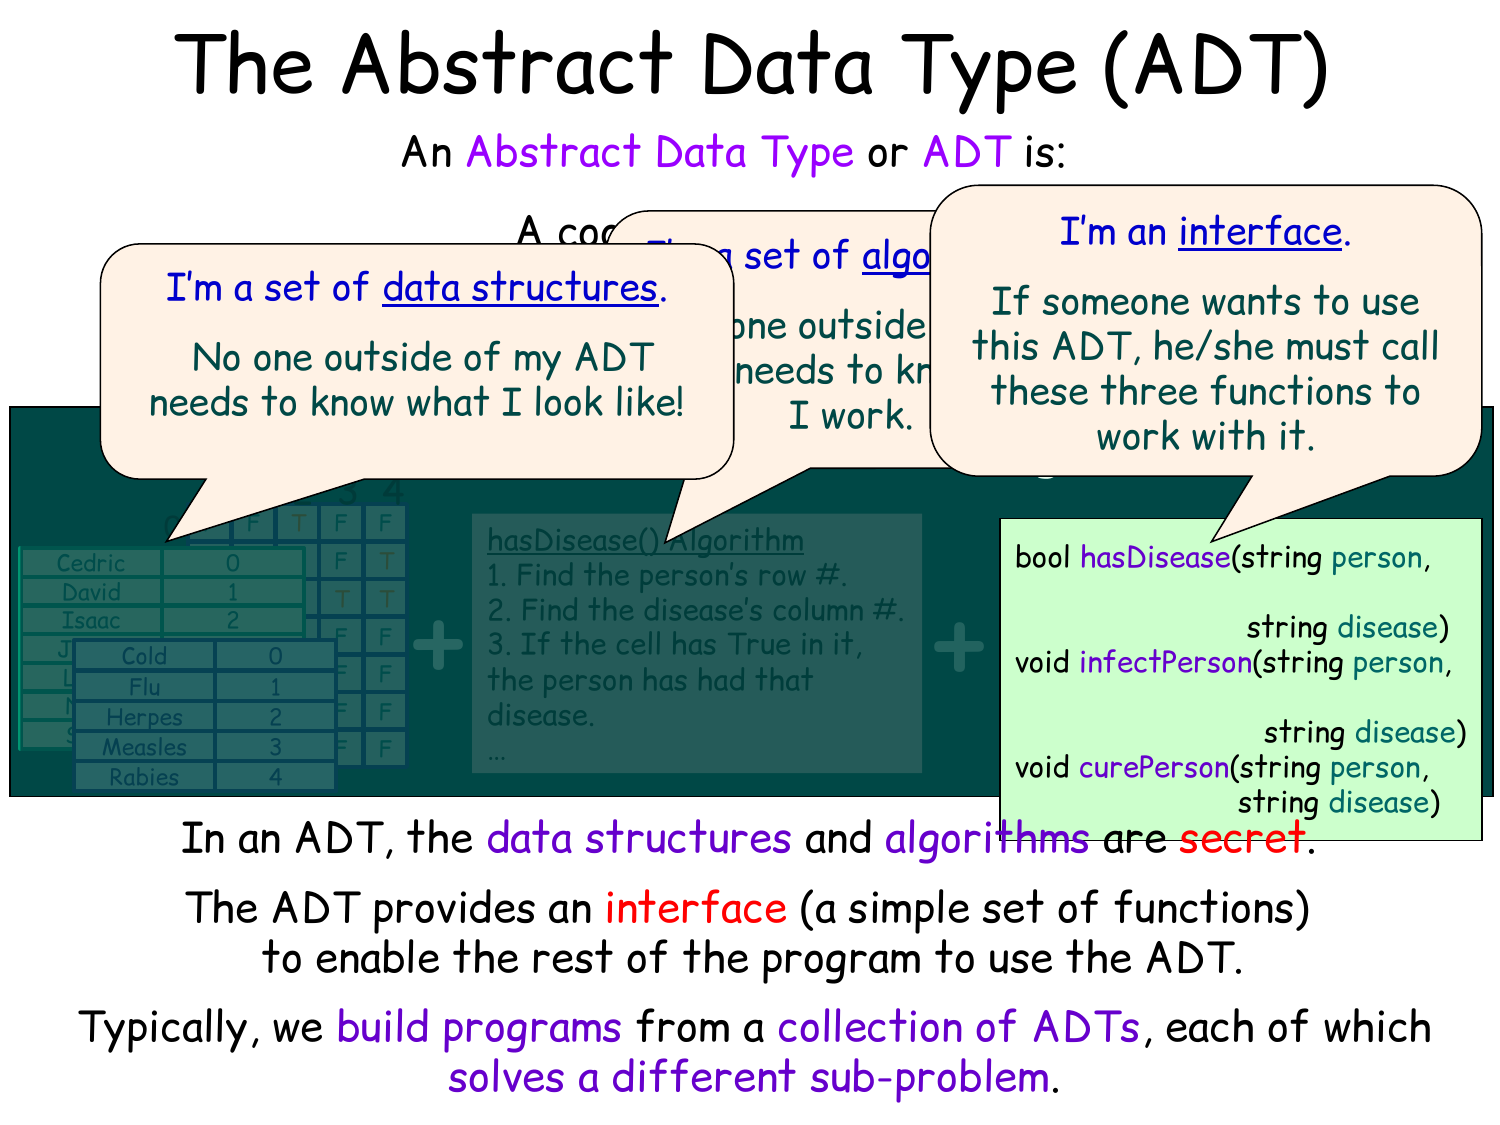

The Abstract Data Type (ADT)
An Abstract Data Type or ADT is:
A coordinated group of
data structures, (b) algorithms and (c) interface functions
that is used to solve a particular problem.
I’m an interface.

If someone wants to use this ADT, he/she must call these three functions to work with it.

I’m a set of algorithms.
No one outside of my ADT needs to know how I work.
I’m a set of data structures.

 No one outside of my ADT needs to know what I look like!

Abstract Data Type  (for tracking diseases)
0  1  2  3  4
0
1
2
3
4
5
6
F
F
T
F
F
T
F
F
F
T
F
F
F
T
T
F
T
F
F
F
T
F
T
F
F
F
F
F
F
F
F
T
F
F
F
Cedric
David
Isaac
James
Linda
Nora
Sally
0
1
2
3
4
5
6
Cold
0
Flu
1
Herpes
2
3
Measles
Rabies
4

hasDisease() Algorithm
1. Find the person’s row #.
2. Find the disease’s column #.
3. If the cell has True in it, the person has had that disease.
…

bool hasDisease(string person,
                  string disease)
void infectPerson(string person,
                    string disease)
void curePerson(string person,
                 string disease)
+
+
In an ADT, the data structures and algorithms are secret.
The ADT provides an interface (a simple set of functions)
to enable the rest of the program to use the ADT.
Typically, we build programs from a collection of ADTs, each of which solves a different sub-problem.